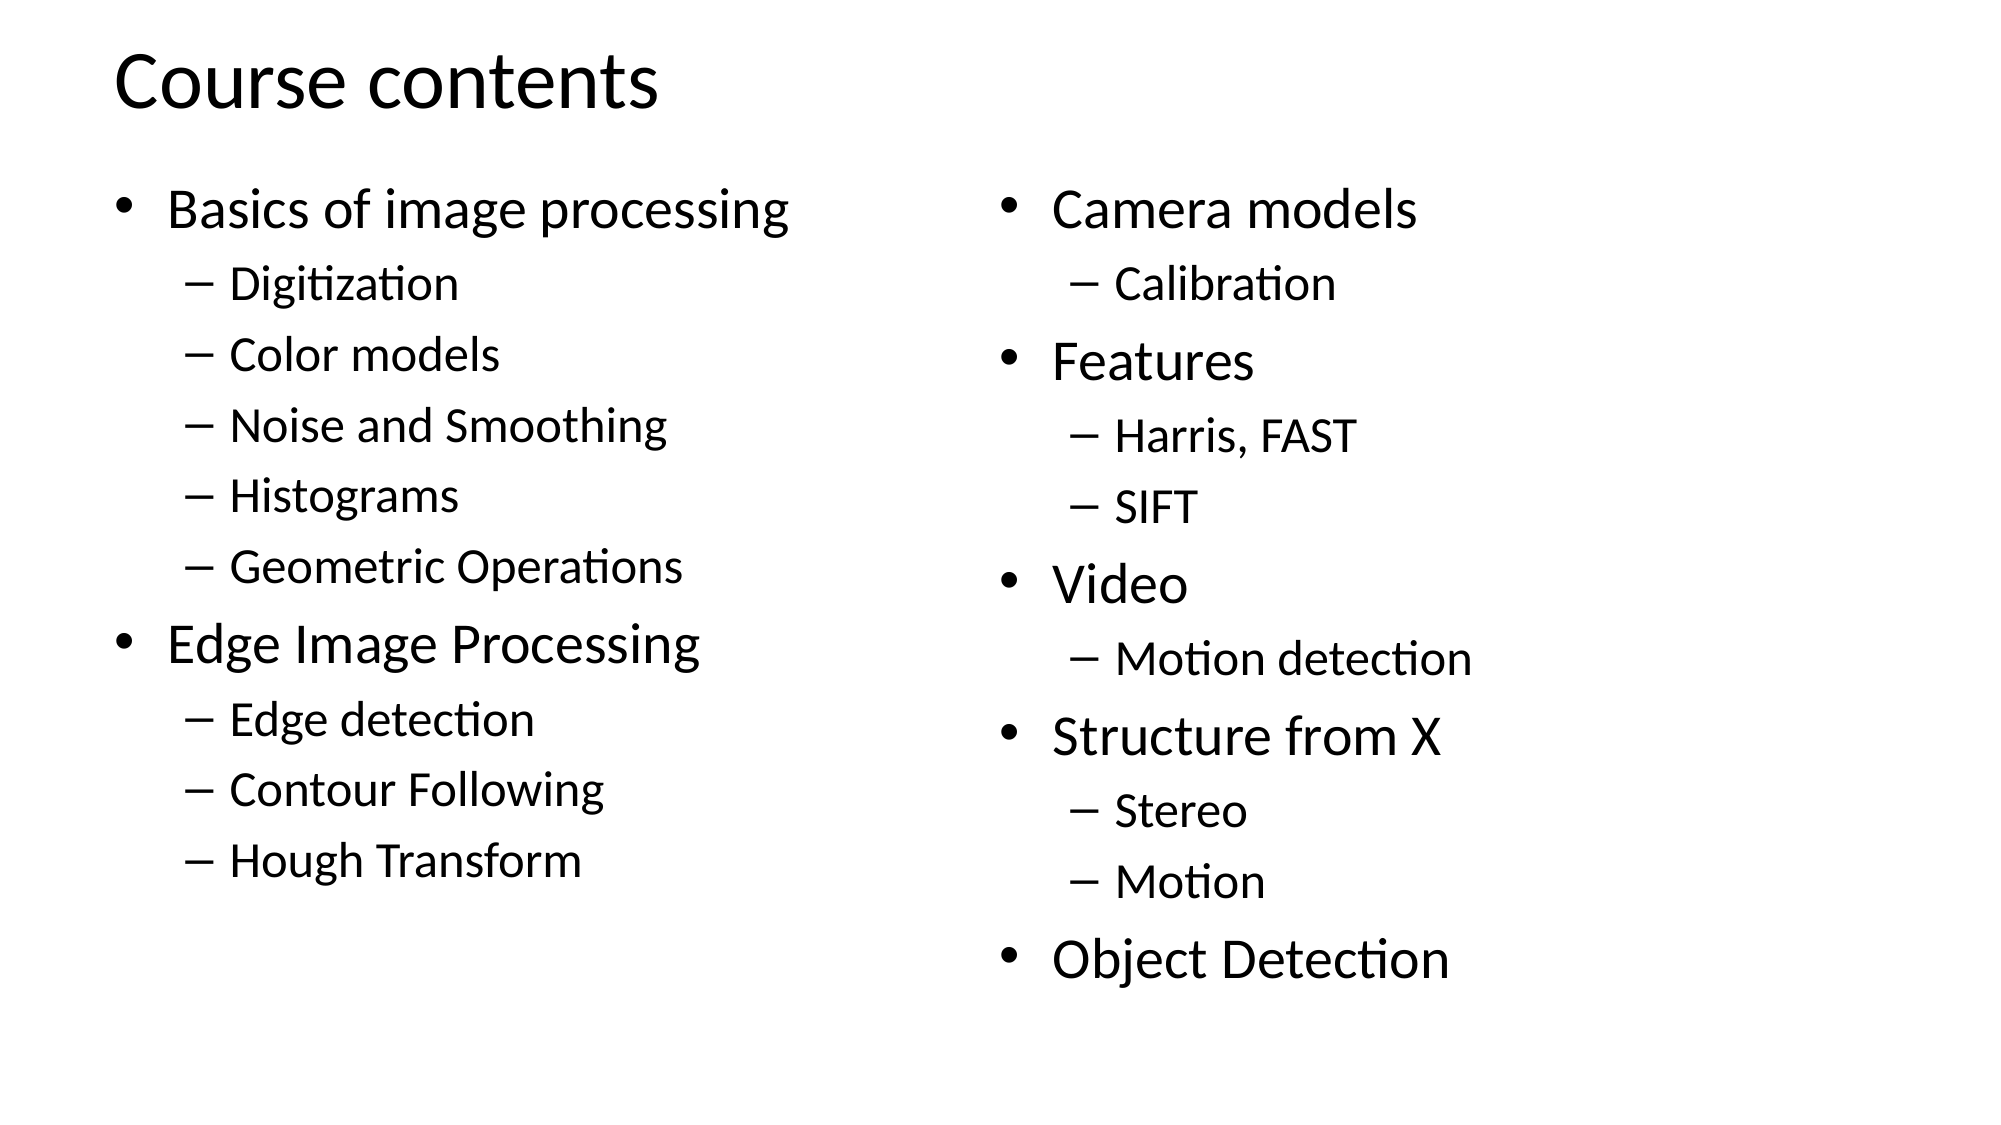

# Course contents
Basics of image processing
Digitization
Color models
Noise and Smoothing
Histograms
Geometric Operations
Edge Image Processing
Edge detection
Contour Following
Hough Transform

Camera models
Calibration
Features
Harris, FAST
SIFT
Video
Motion detection
Structure from X
Stereo
Motion
Object Detection